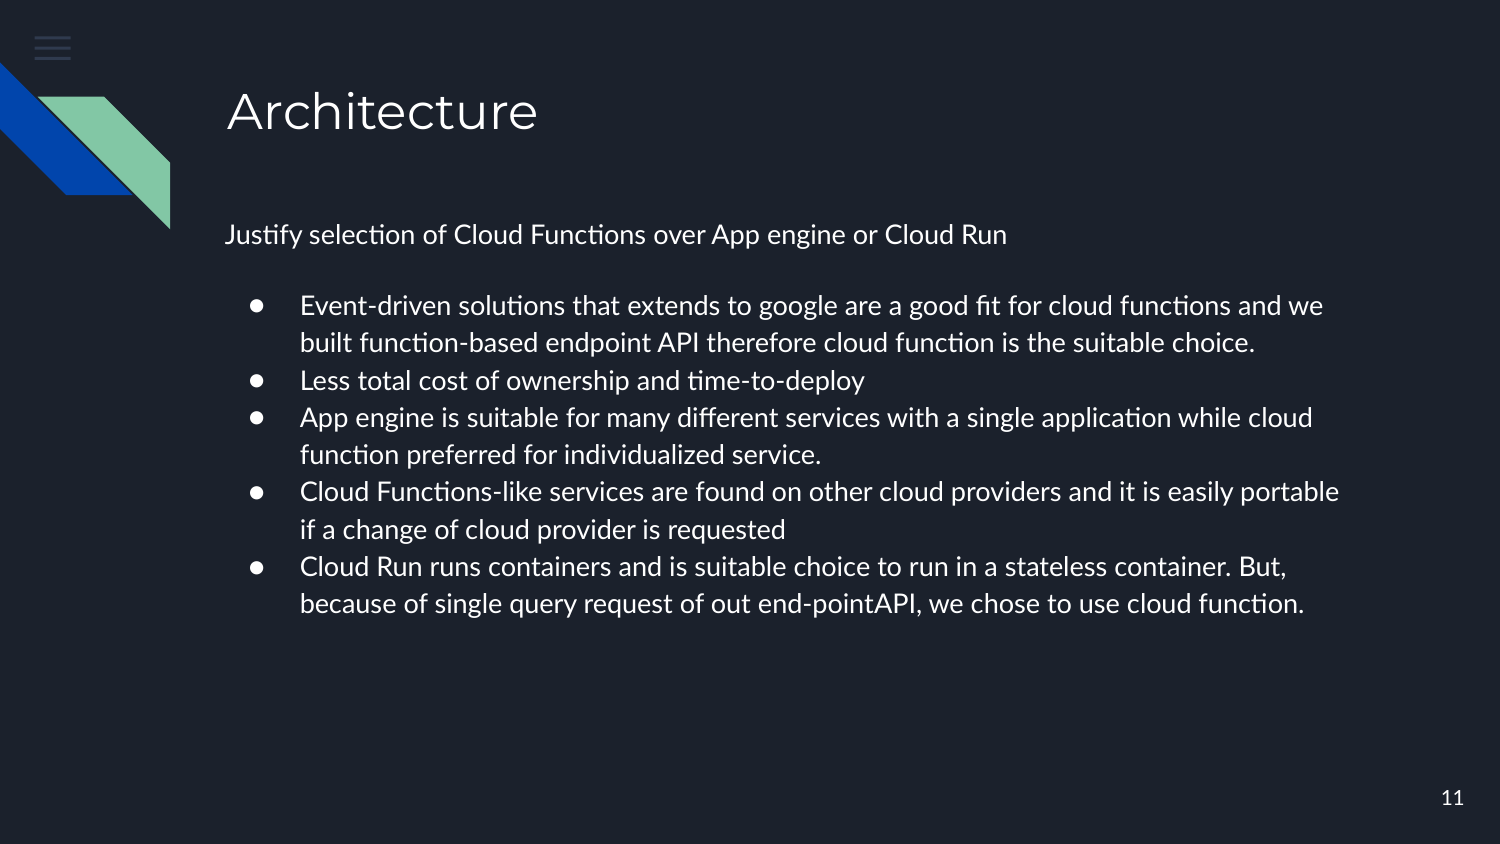

# Architecture
Justify selection of Cloud Functions over App engine or Cloud Run
Event-driven solutions that extends to google are a good fit for cloud functions and we  built function-based endpoint API therefore cloud function is the suitable choice.
Less total cost of ownership and time-to-deploy
App engine is suitable for many different services with a single application while cloud function preferred for individualized service.
Cloud Functions-like services are found on other cloud providers and it is easily portable if a change of cloud provider is requested
Cloud Run runs containers and is suitable choice to run in a stateless container. But, because of single query request of out end-pointAPI, we chose to use cloud function.
11